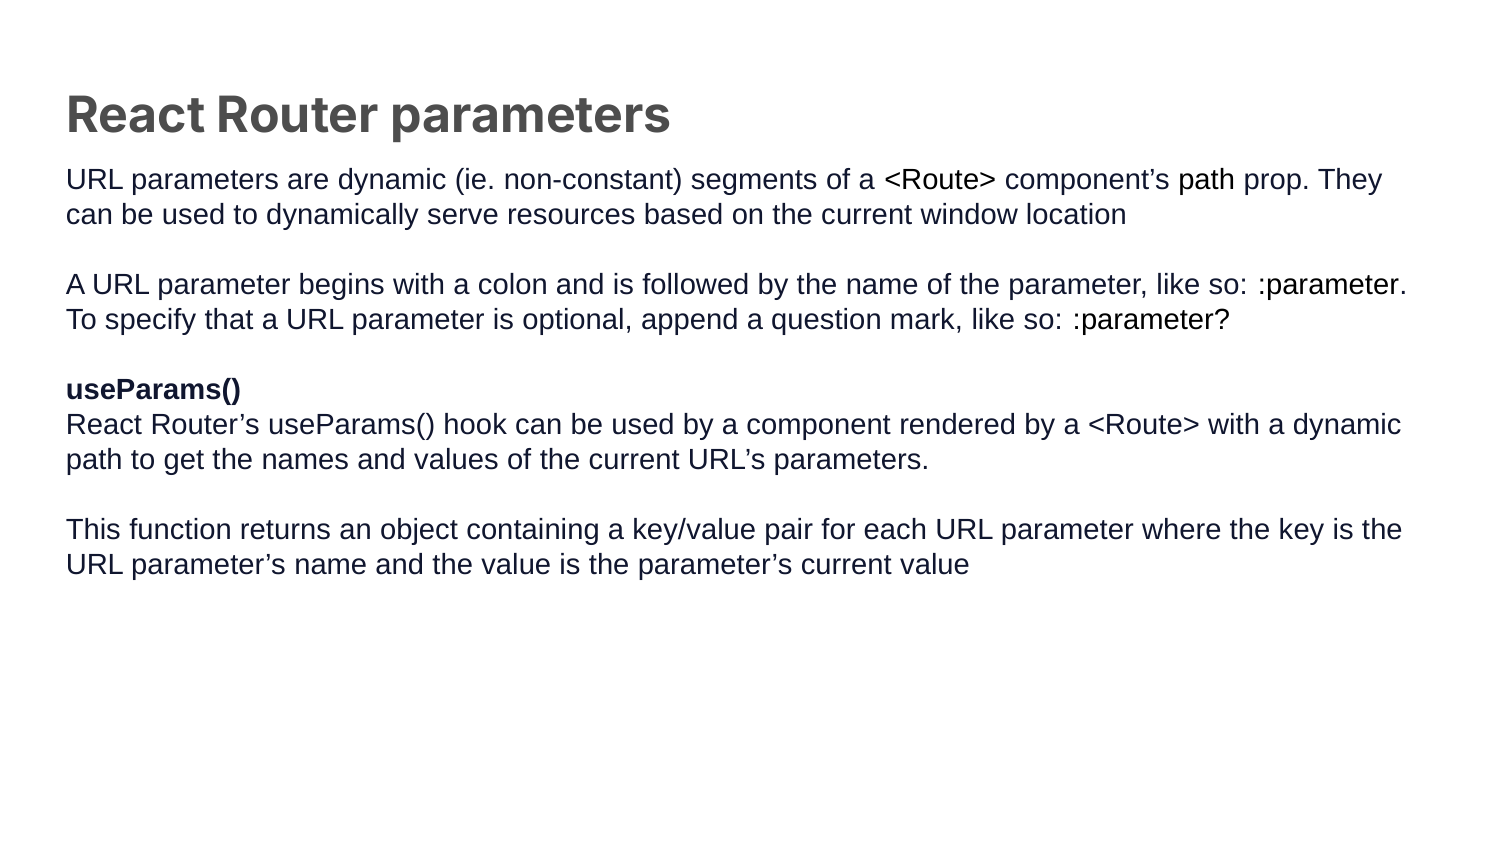

# React Router parameters
URL parameters are dynamic (ie. non-constant) segments of a <Route> component’s path prop. They can be used to dynamically serve resources based on the current window location
A URL parameter begins with a colon and is followed by the name of the parameter, like so: :parameter. To specify that a URL parameter is optional, append a question mark, like so: :parameter?

useParams()
React Router’s useParams() hook can be used by a component rendered by a <Route> with a dynamic path to get the names and values of the current URL’s parameters.

This function returns an object containing a key/value pair for each URL parameter where the key is the URL parameter’s name and the value is the parameter’s current value